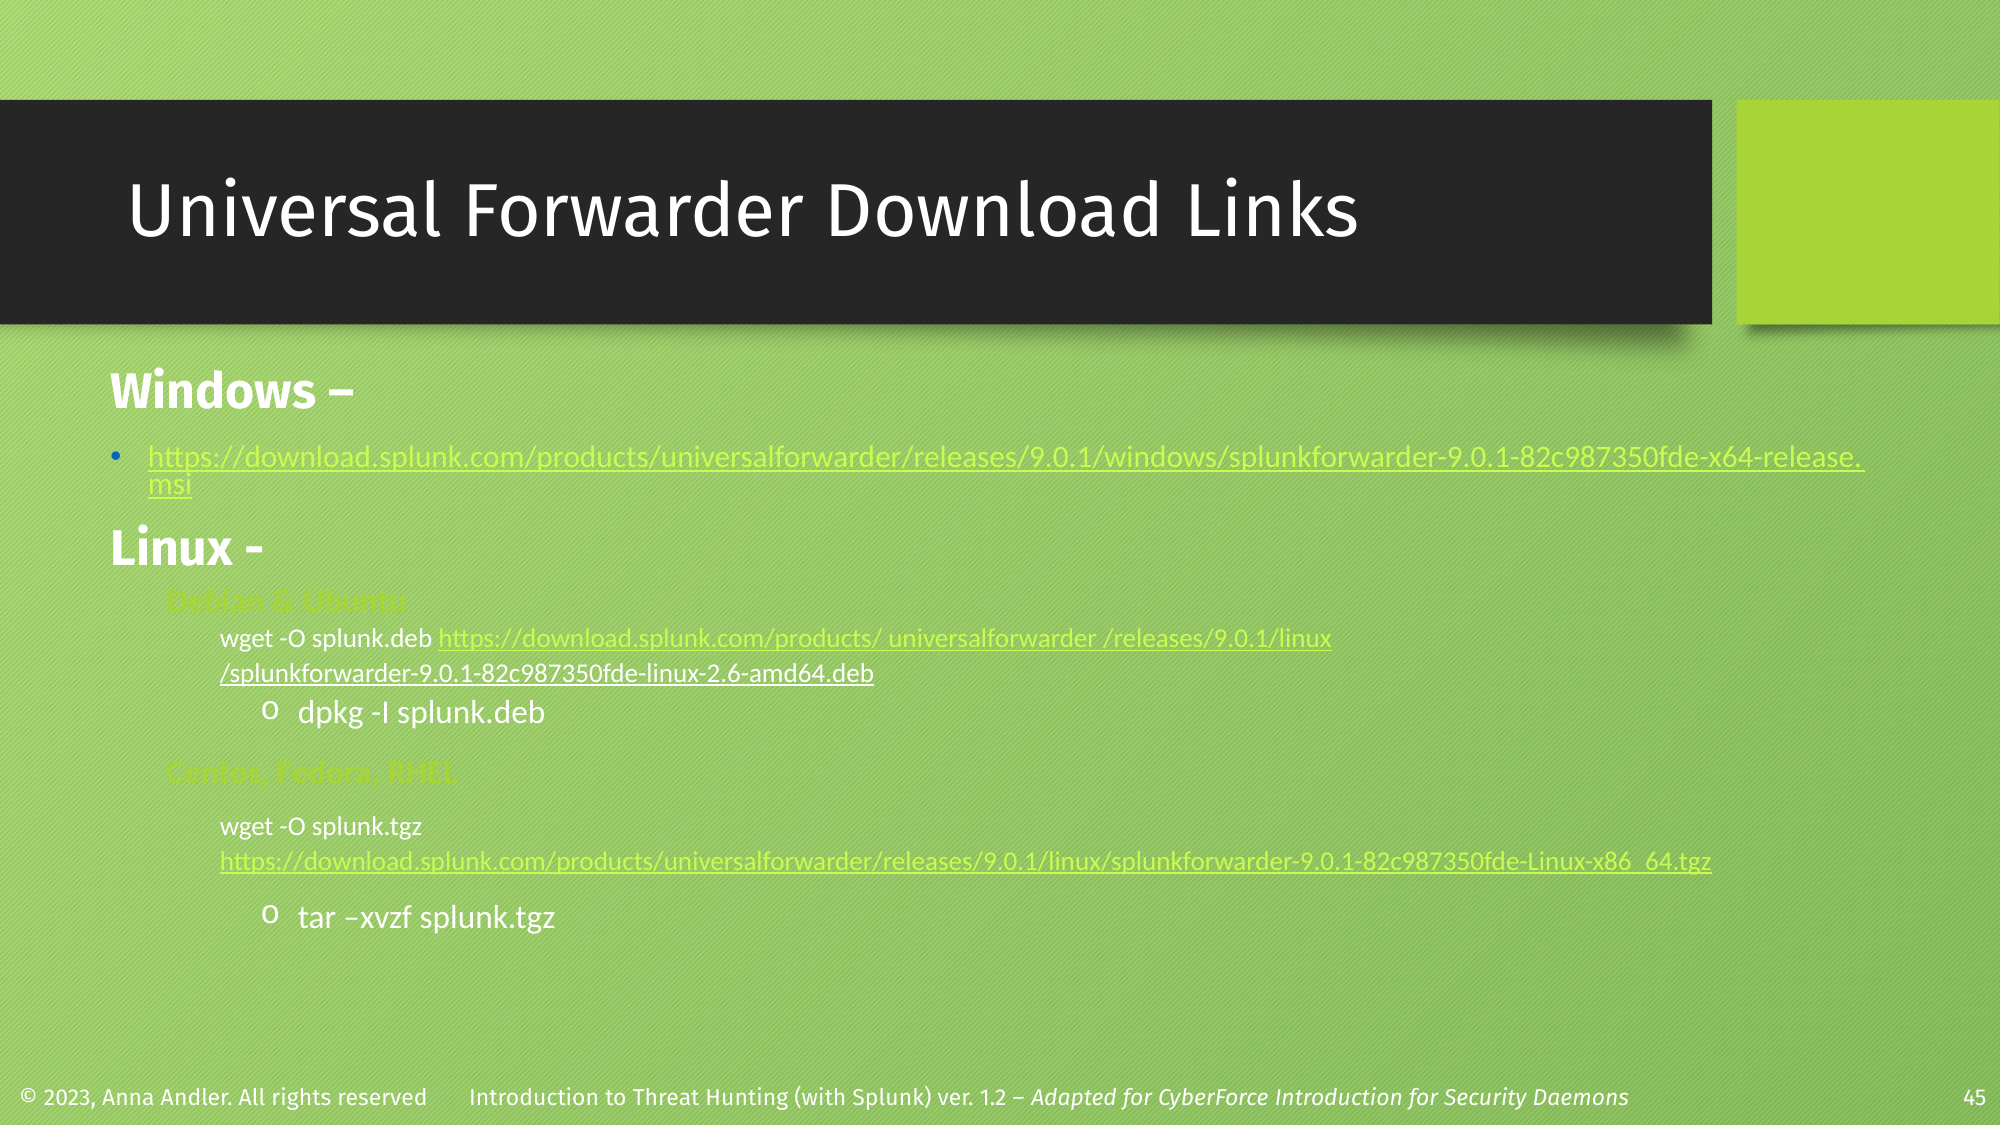

# Universal Forwarder Download Links
Windows –
https://download.splunk.com/products/universalforwarder/releases/9.0.1/windows/splunkforwarder-9.0.1-82c987350fde-x64-release.msi
Linux -
Debian & Ubuntu
wget -O splunk.deb https://download.splunk.com/products/ universalforwarder /releases/9.0.1/linux/splunkforwarder-9.0.1-82c987350fde-linux-2.6-amd64.deb
dpkg -I splunk.deb
Centos, Fedora, RHEL
wget -O splunk.tgz https://download.splunk.com/products/universalforwarder/releases/9.0.1/linux/splunkforwarder-9.0.1-82c987350fde-Linux-x86_64.tgz
tar –xvzf splunk.tgz
© 2023, Anna Andler. All rights reserved	Introduction to Threat Hunting (with Splunk) ver. 1.2 – Adapted for CyberForce Introduction for Security Daemons		                        45